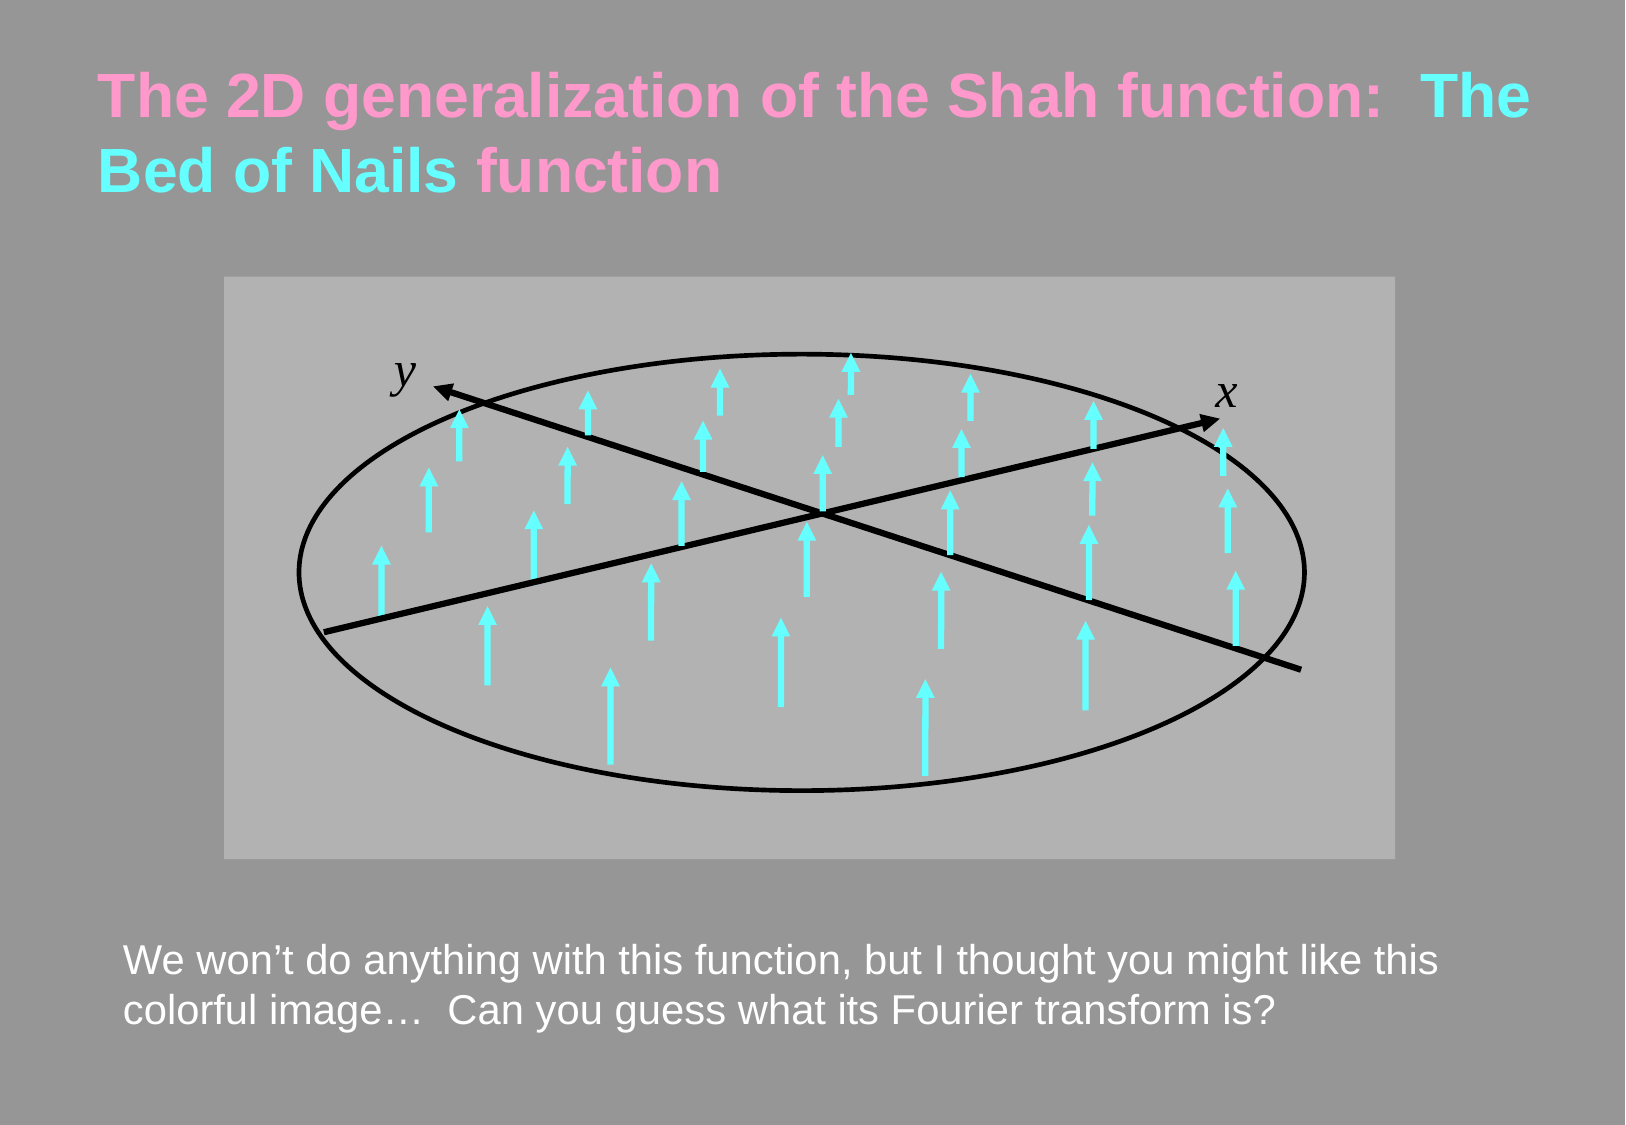

# The 2D generalization of the Shah function:  The Bed of Nails function

y
x

We won’t do anything with this function, but I thought you might like this colorful image…  Can you guess what its Fourier transform is?